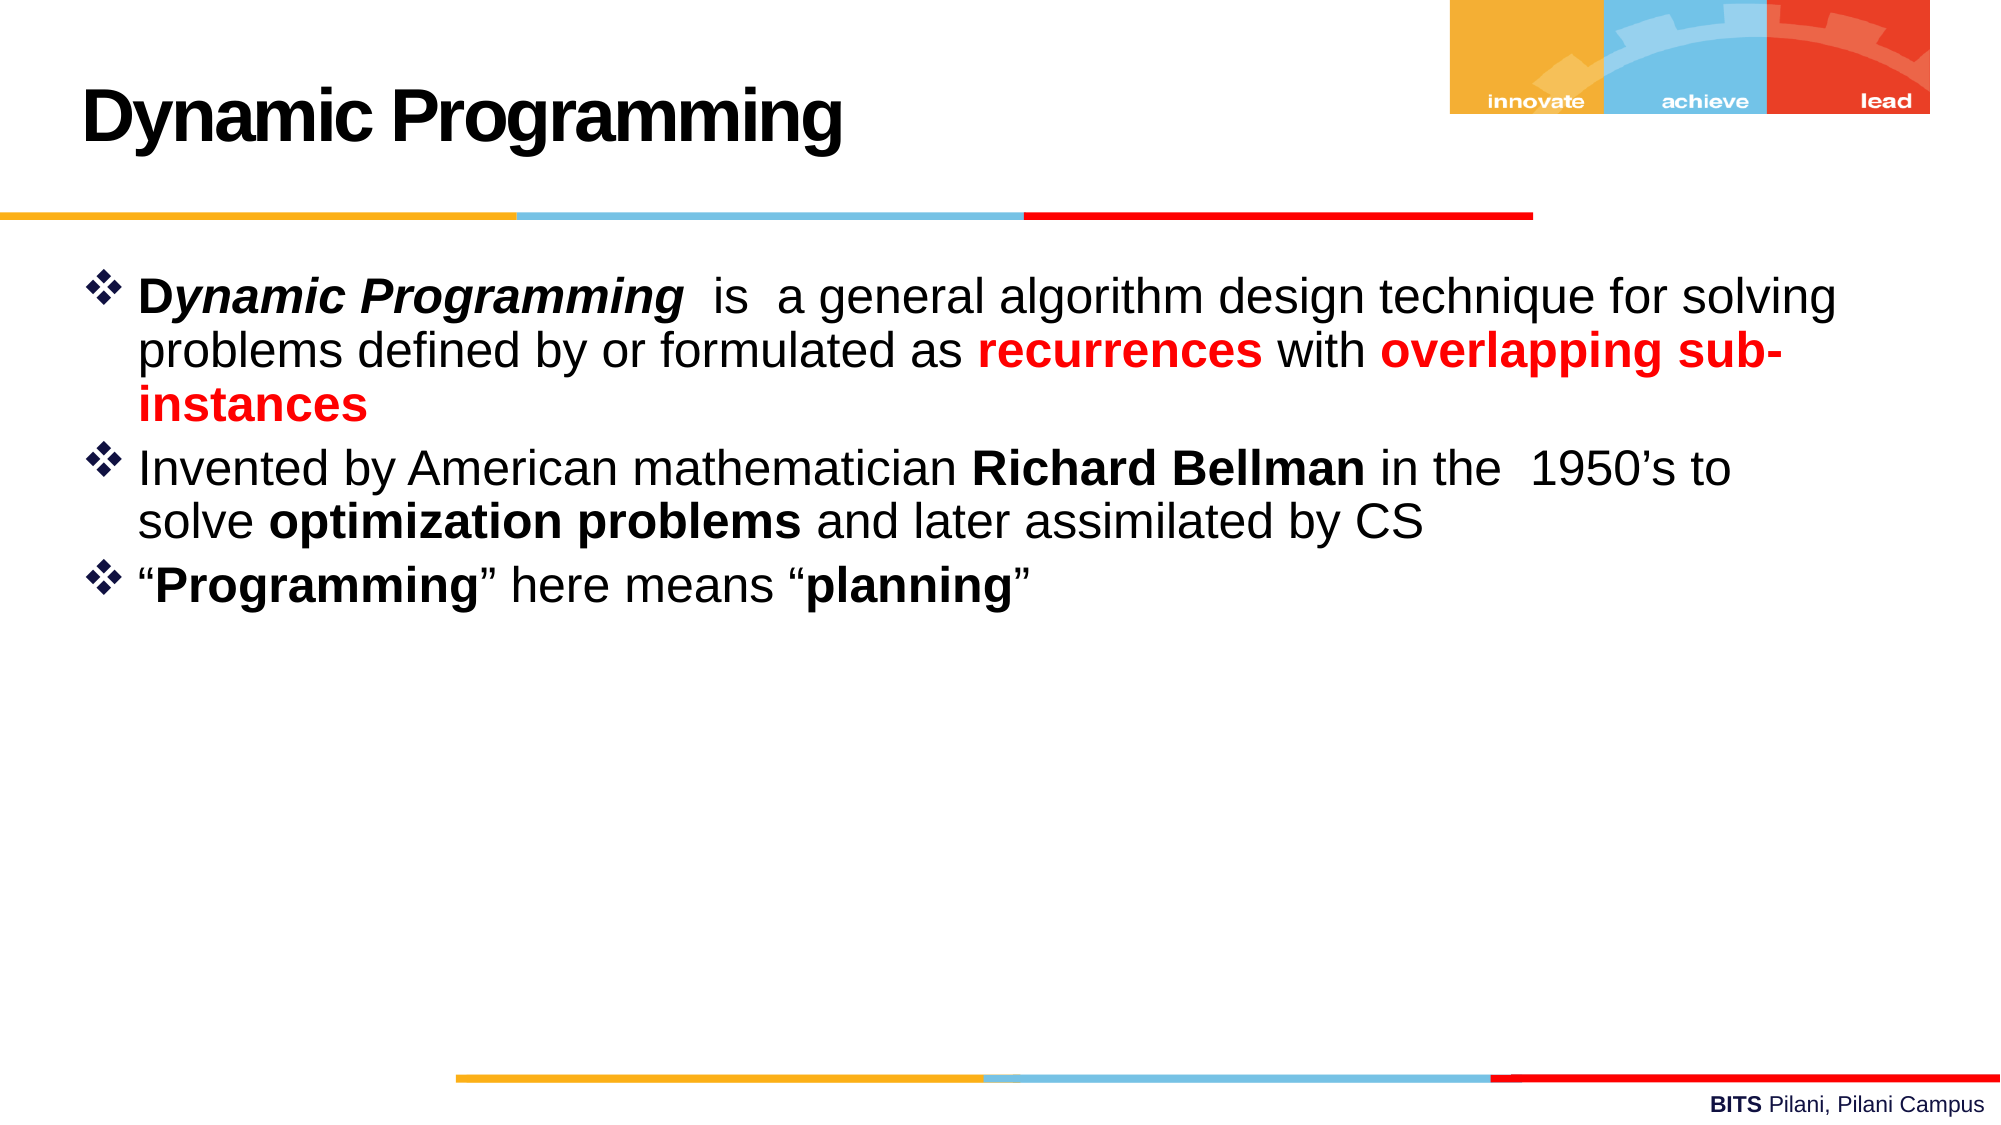

Dynamic Programming
Dynamic Programming  is  a general algorithm design technique for solving problems defined by or formulated as recurrences with overlapping sub-instances
Invented by American mathematician Richard Bellman in the  1950’s to solve optimization problems and later assimilated by CS
“Programming” here means “planning”